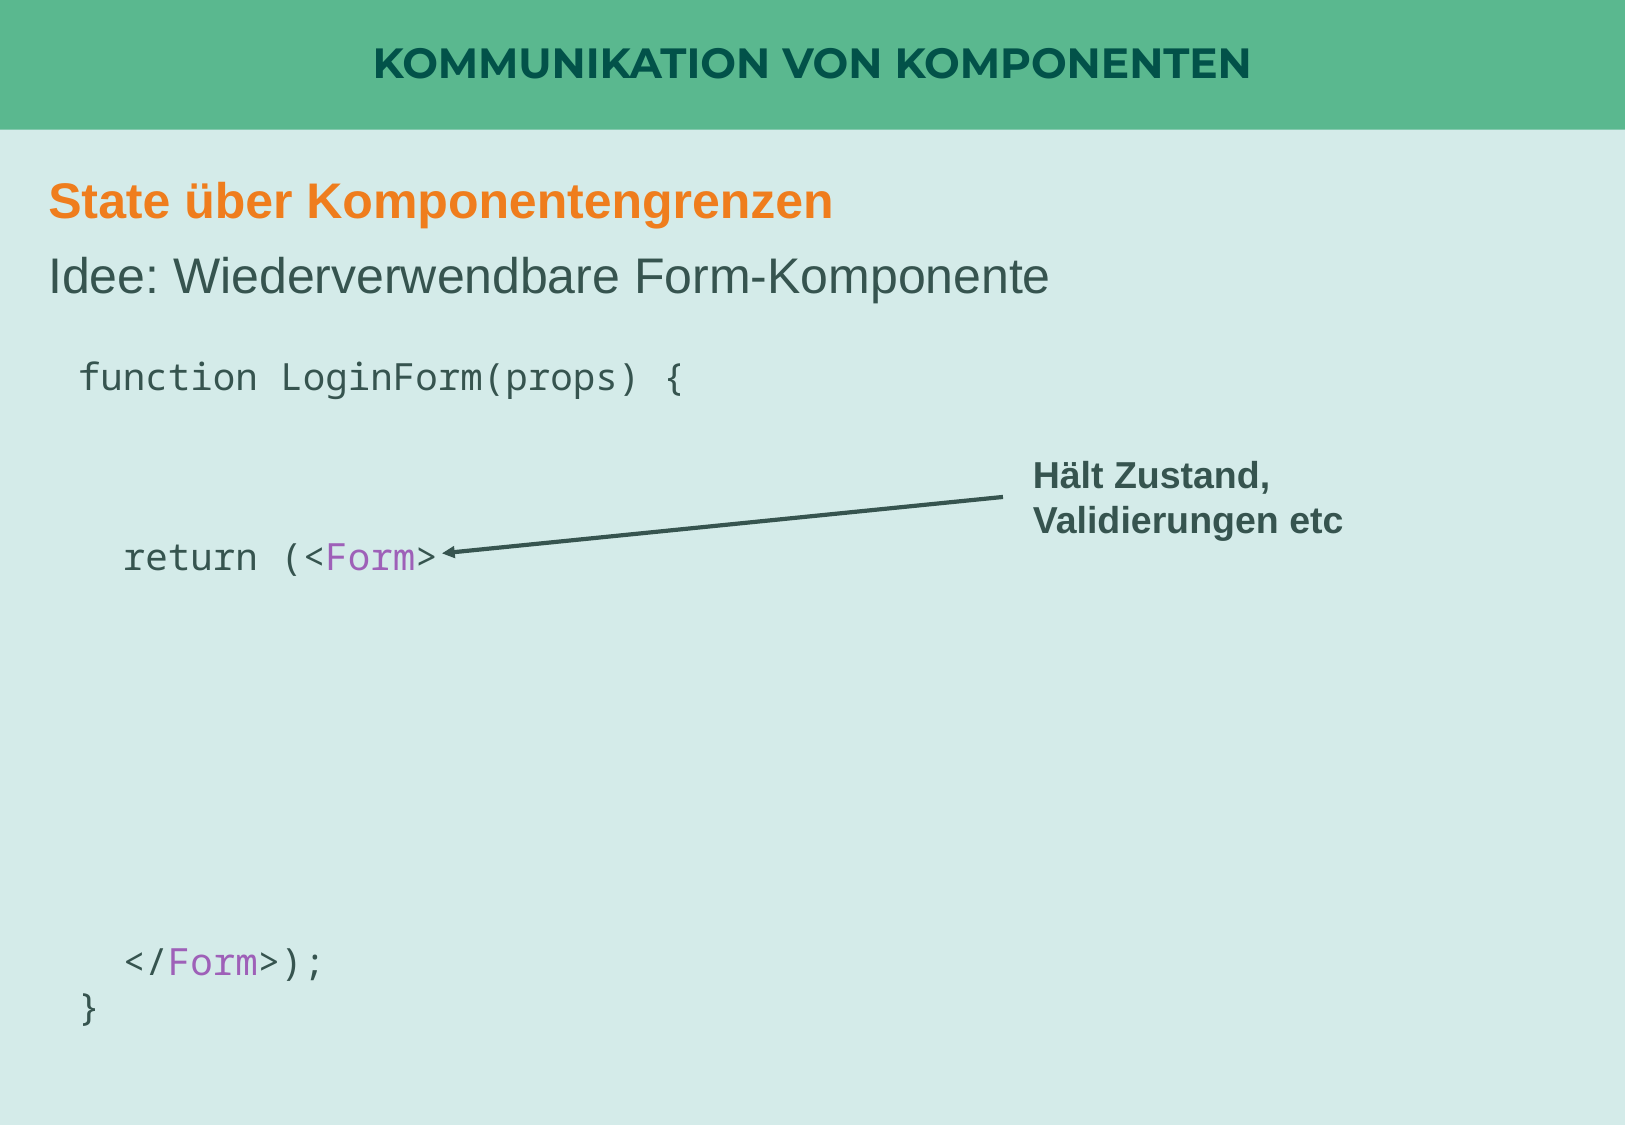

# Kommunikation von KOmponenten
State über Komponentengrenzen
Idee: Wiederverwendbare Form-Komponente

function LoginForm(props) {

  return (<Form>

  </Form>);
}

Hält Zustand,
Validierungen etc
Beispiel: ChatPage oder Tabs

Beispiel: UserStatsPage für fetch ?